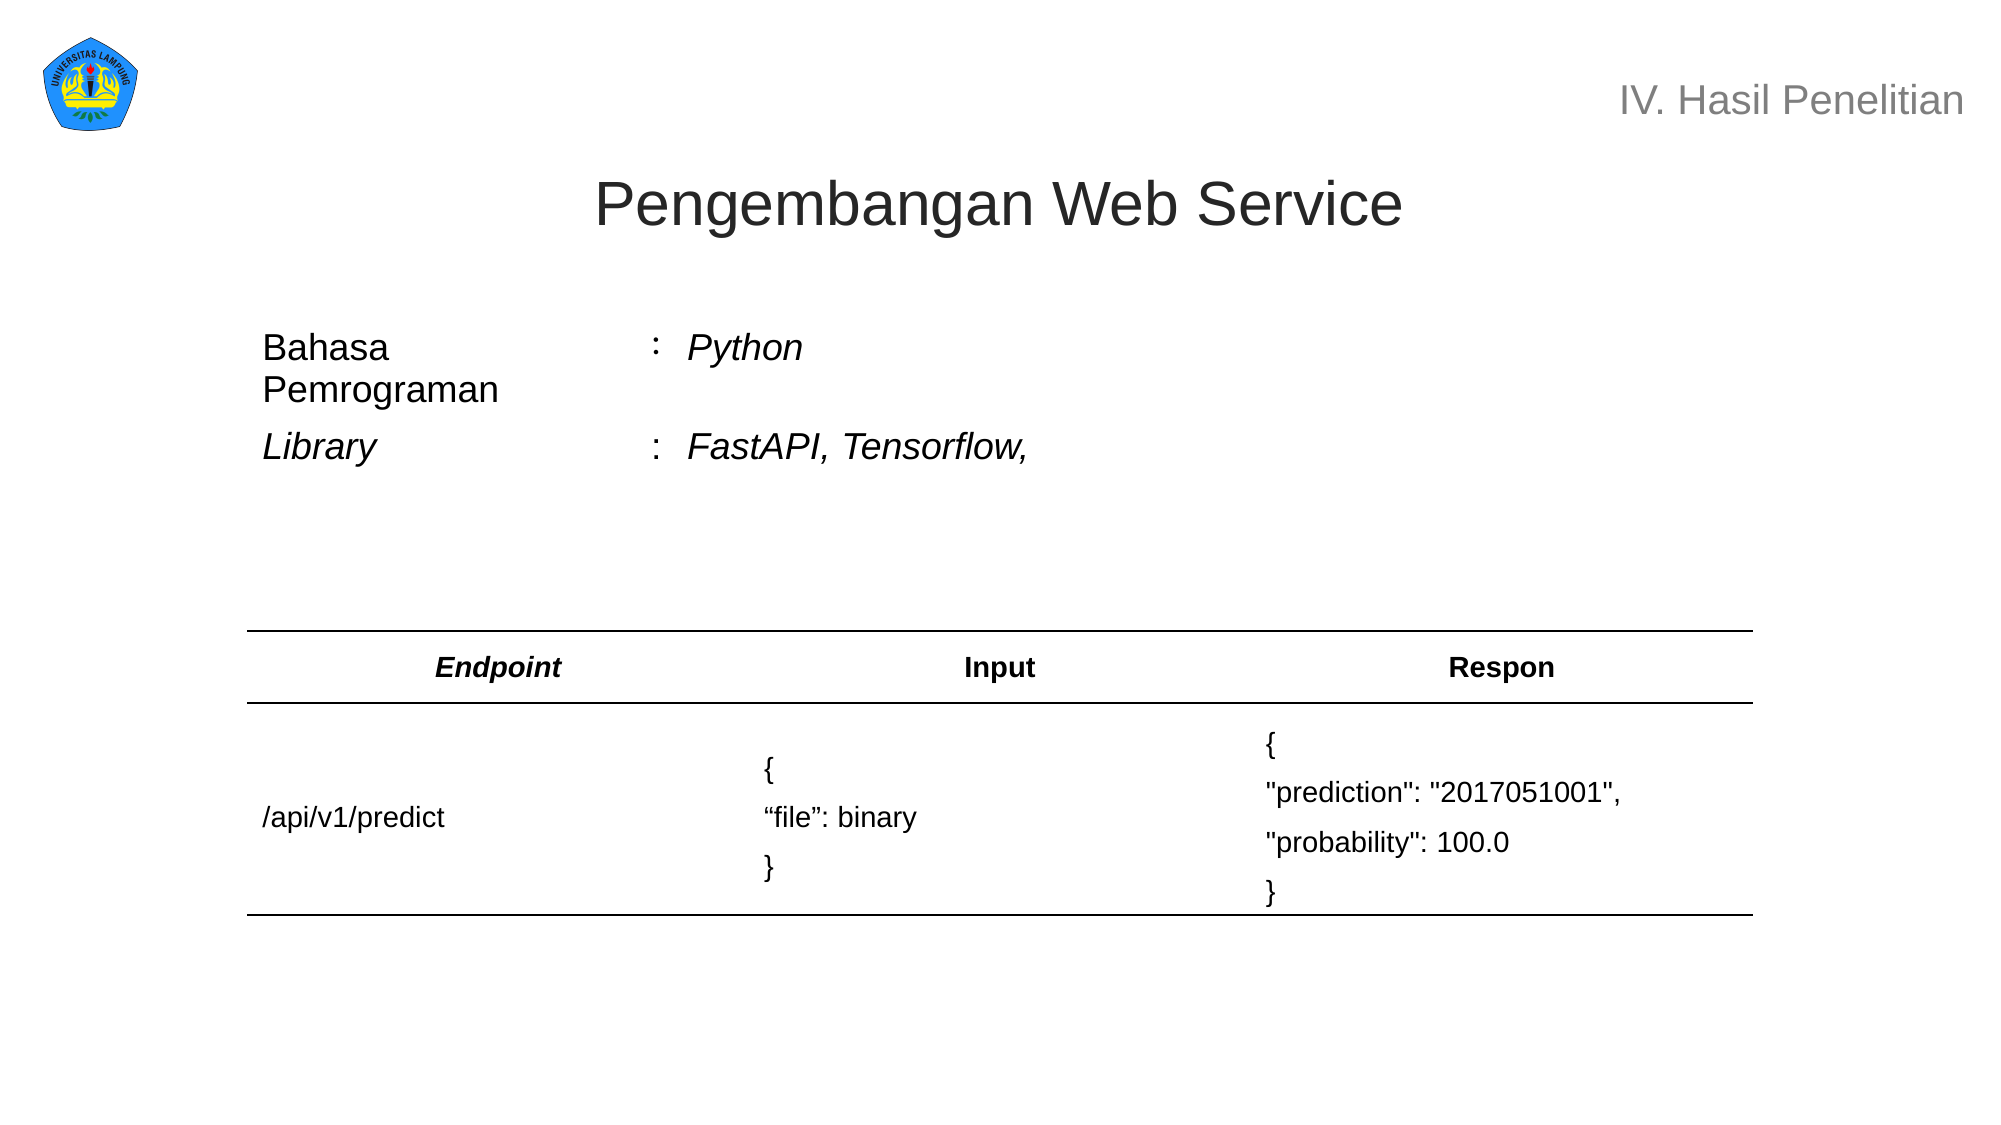

IV. Hasil Penelitian
Pengembangan Web Service
| Bahasa Pemrograman | : | Python |
| --- | --- | --- |
| Library | : | FastAPI, Tensorflow, |
| Endpoint | Input | Respon |
| --- | --- | --- |
| /api/v1/predict | { “file”: binary } | { "prediction": "2017051001", "probability": 100.0 } |